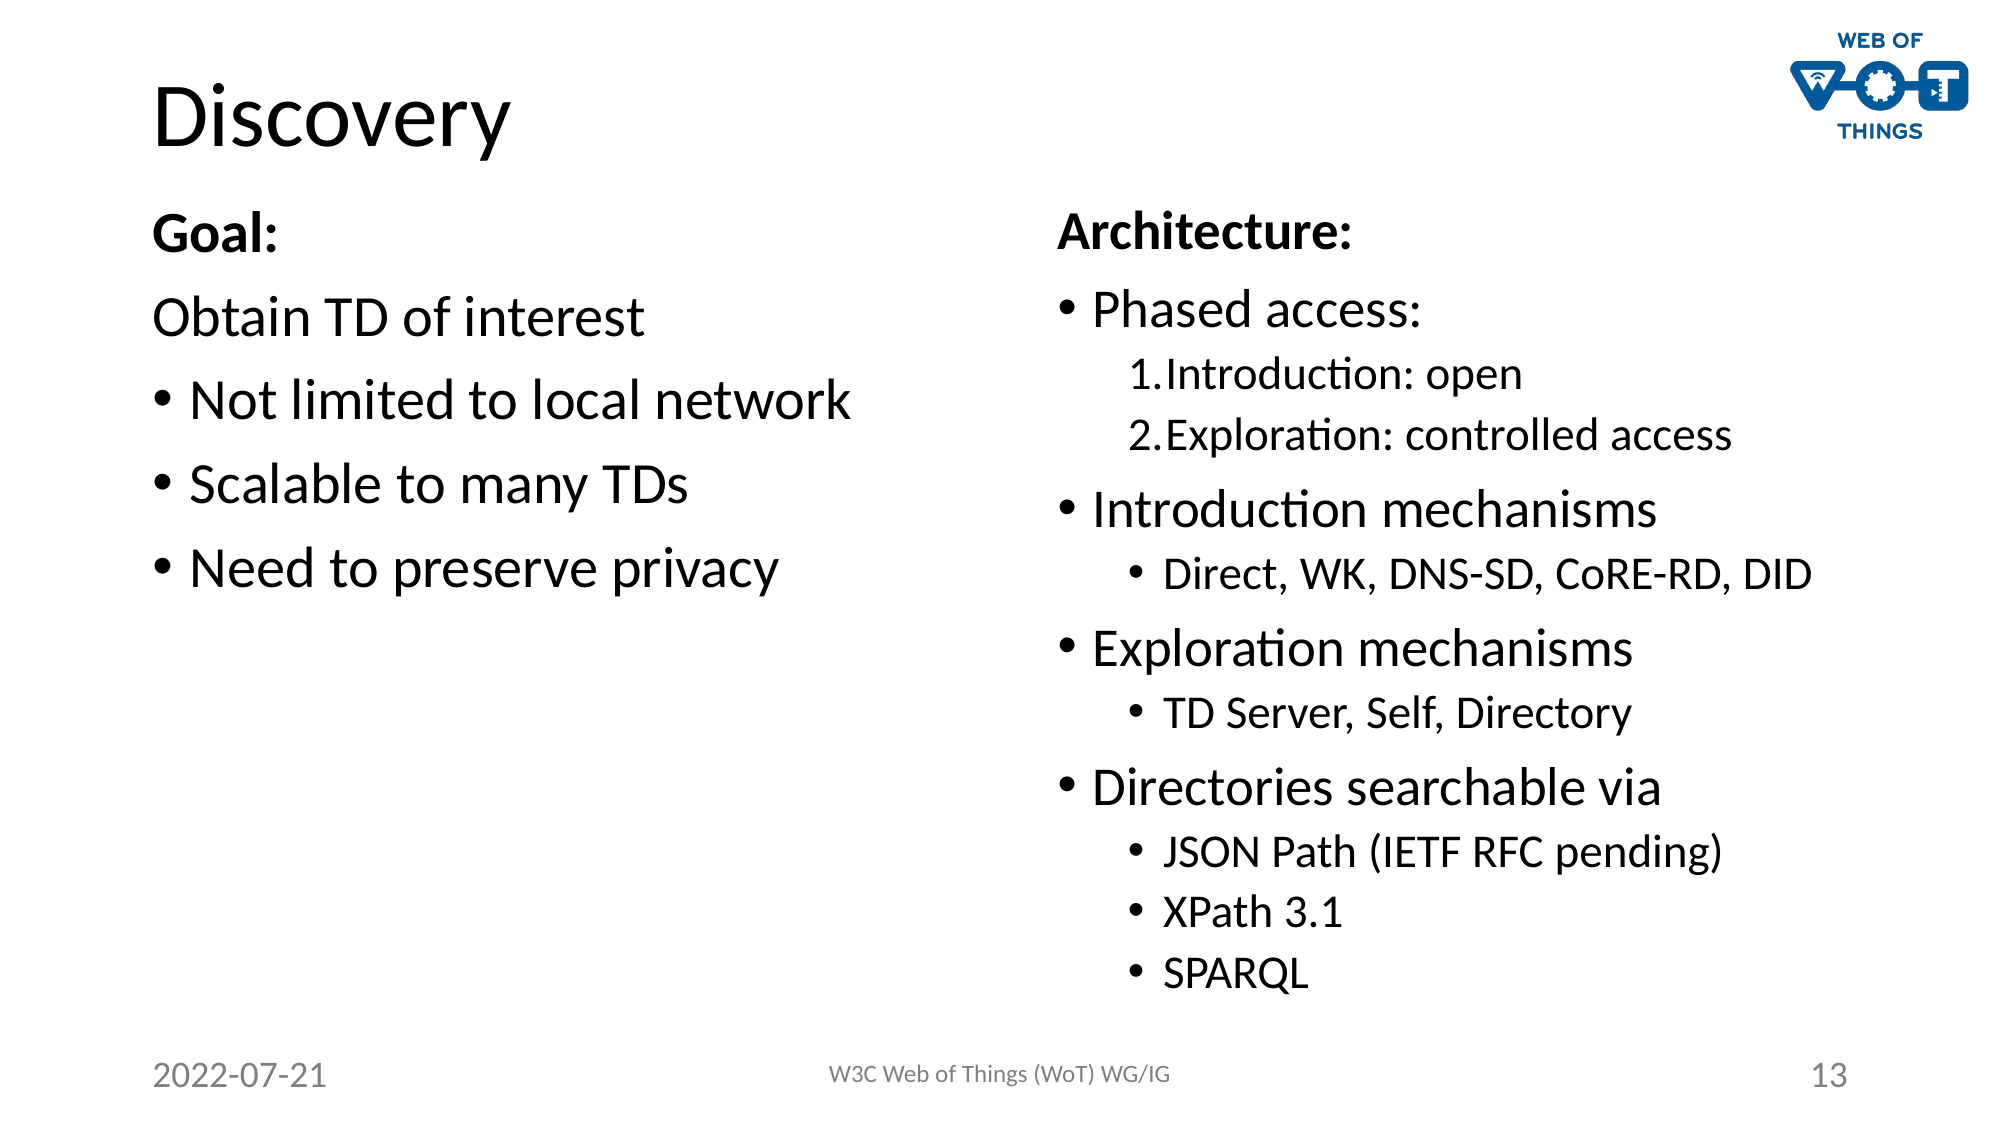

# Discovery
Architecture:
Phased access:
Introduction: open
Exploration: controlled access
Introduction mechanisms
Direct, WK, DNS-SD, CoRE-RD, DID
Exploration mechanisms
TD Server, Self, Directory
Directories searchable via
JSON Path (IETF RFC pending)
XPath 3.1
SPARQL
Goal:
Obtain TD of interest
Not limited to local network
Scalable to many TDs
Need to preserve privacy

2022-07-21
W3C Web of Things (WoT) WG/IG
13